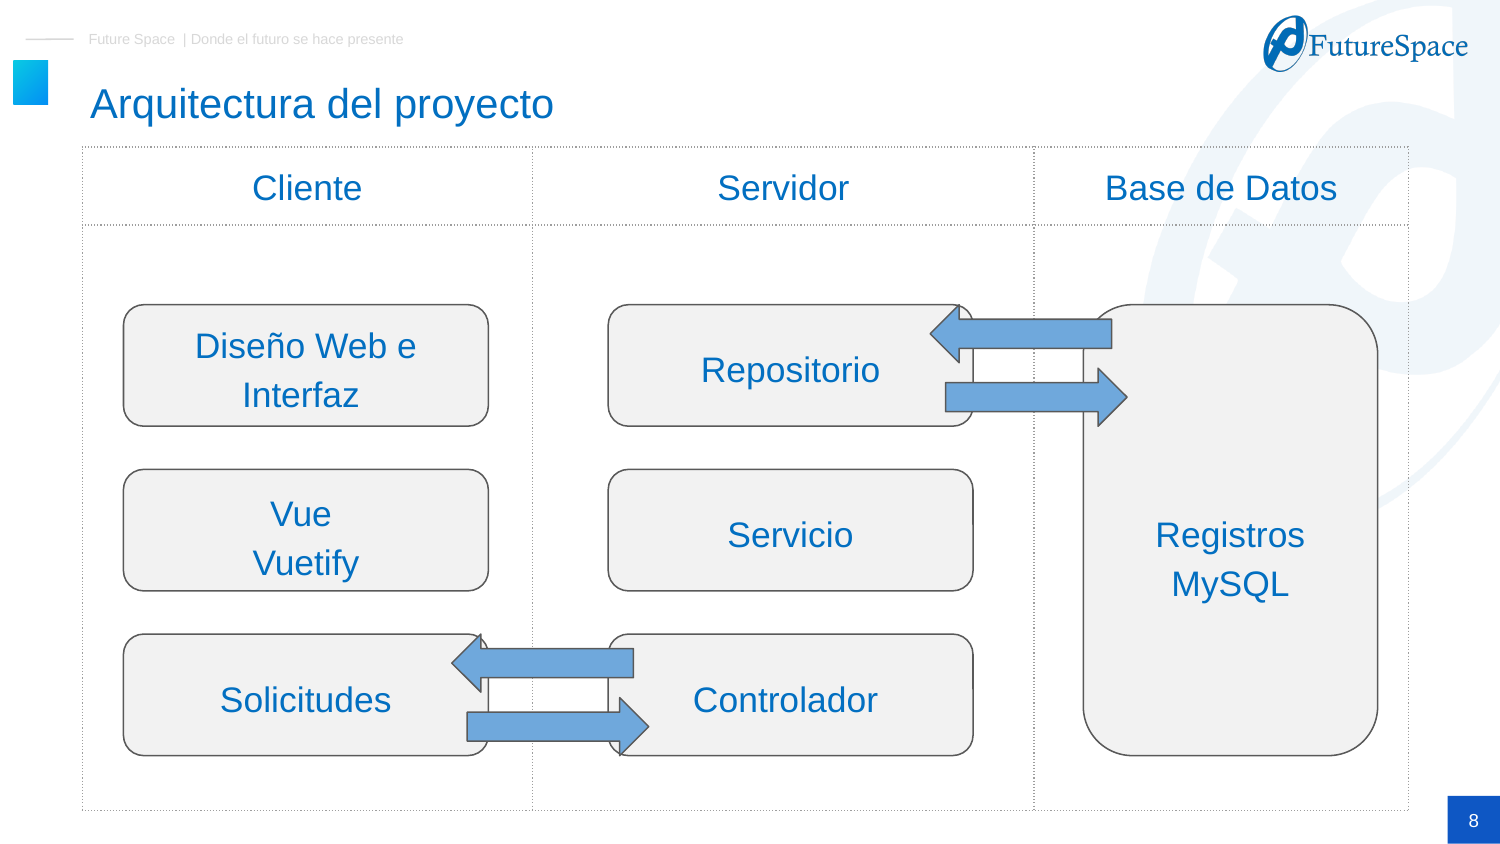

Arquitectura del proyecto

| Cliente | Servidor | Base de Datos |
| --- | --- | --- |
|  |  |  |
Diseño Web e
Interfaz
Repositorio

	Registros
MySQL

Vue
Vuetify

Servicio

Controlador
Solicitudes